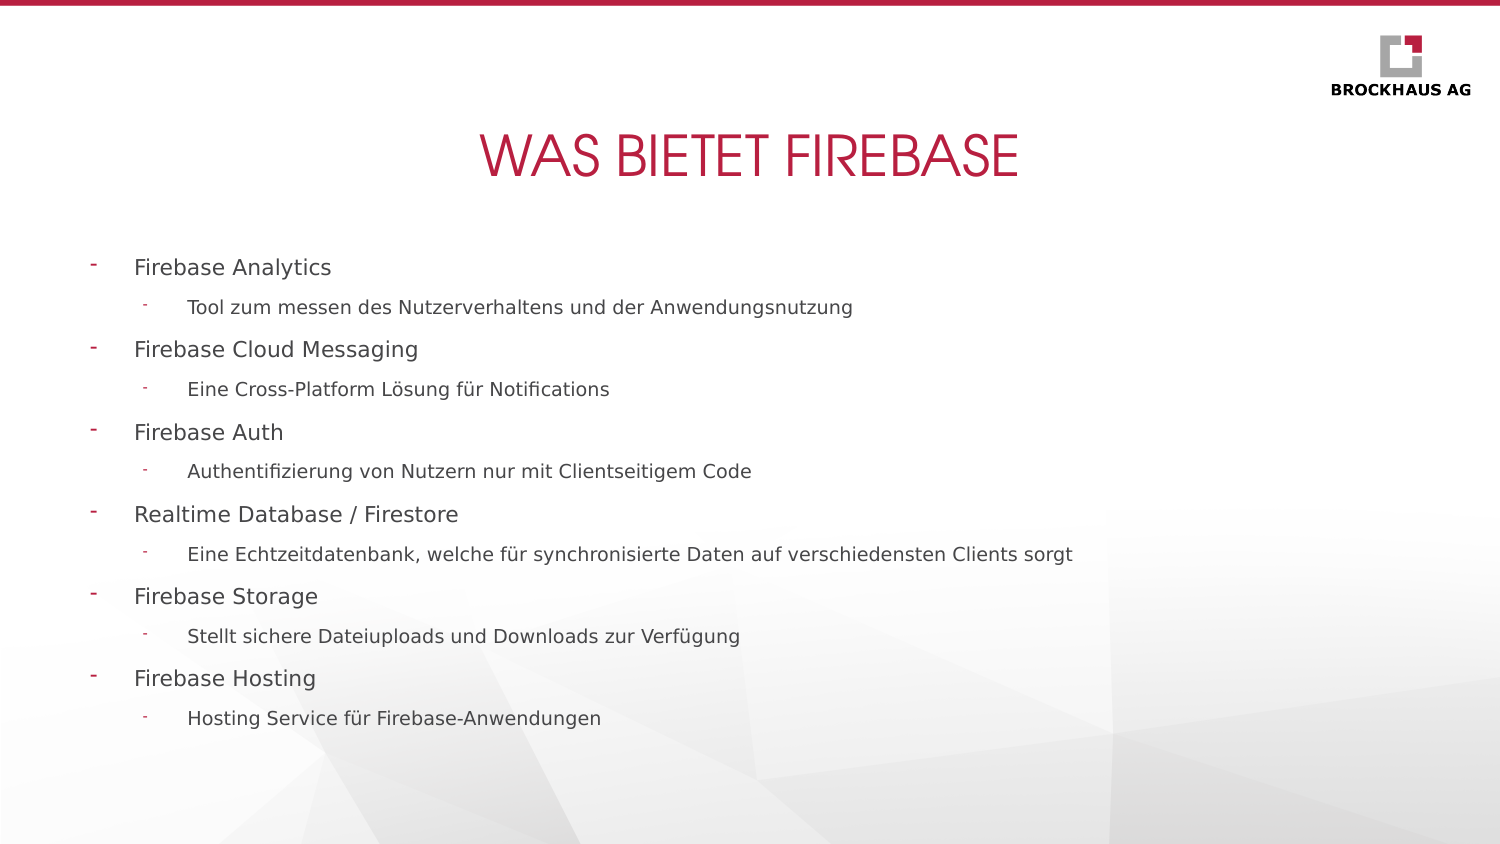

# Was bietet firebase
Firebase Analytics
Tool zum messen des Nutzerverhaltens und der Anwendungsnutzung
Firebase Cloud Messaging
Eine Cross-Platform Lösung für Notifications
Firebase Auth
Authentifizierung von Nutzern nur mit Clientseitigem Code
Realtime Database / Firestore
Eine Echtzeitdatenbank, welche für synchronisierte Daten auf verschiedensten Clients sorgt
Firebase Storage
Stellt sichere Dateiuploads und Downloads zur Verfügung
Firebase Hosting
Hosting Service für Firebase-Anwendungen